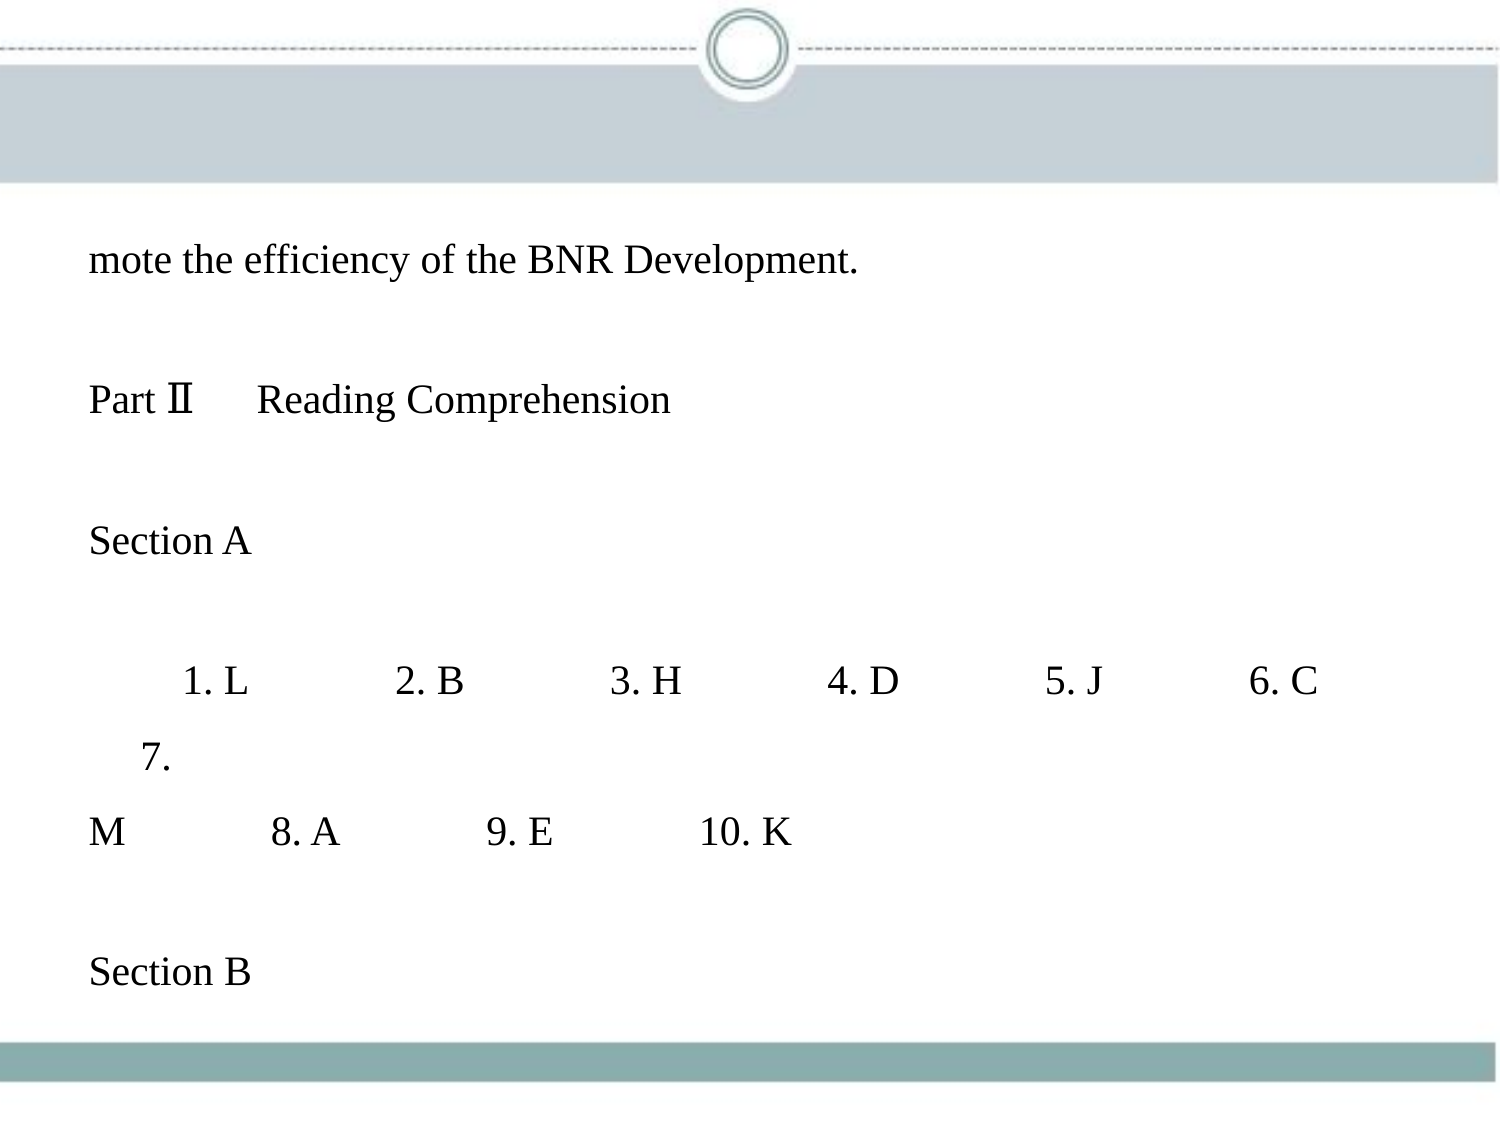

mote the efficiency of the BNR Development.
Part Ⅱ　Reading Comprehension
Section A
　　1. L　　　2. B　　　3. H　　　4. D　　　5. J　　　6. C　　　7.
M　　　8. A　　　9. E　　　10. K
Section B